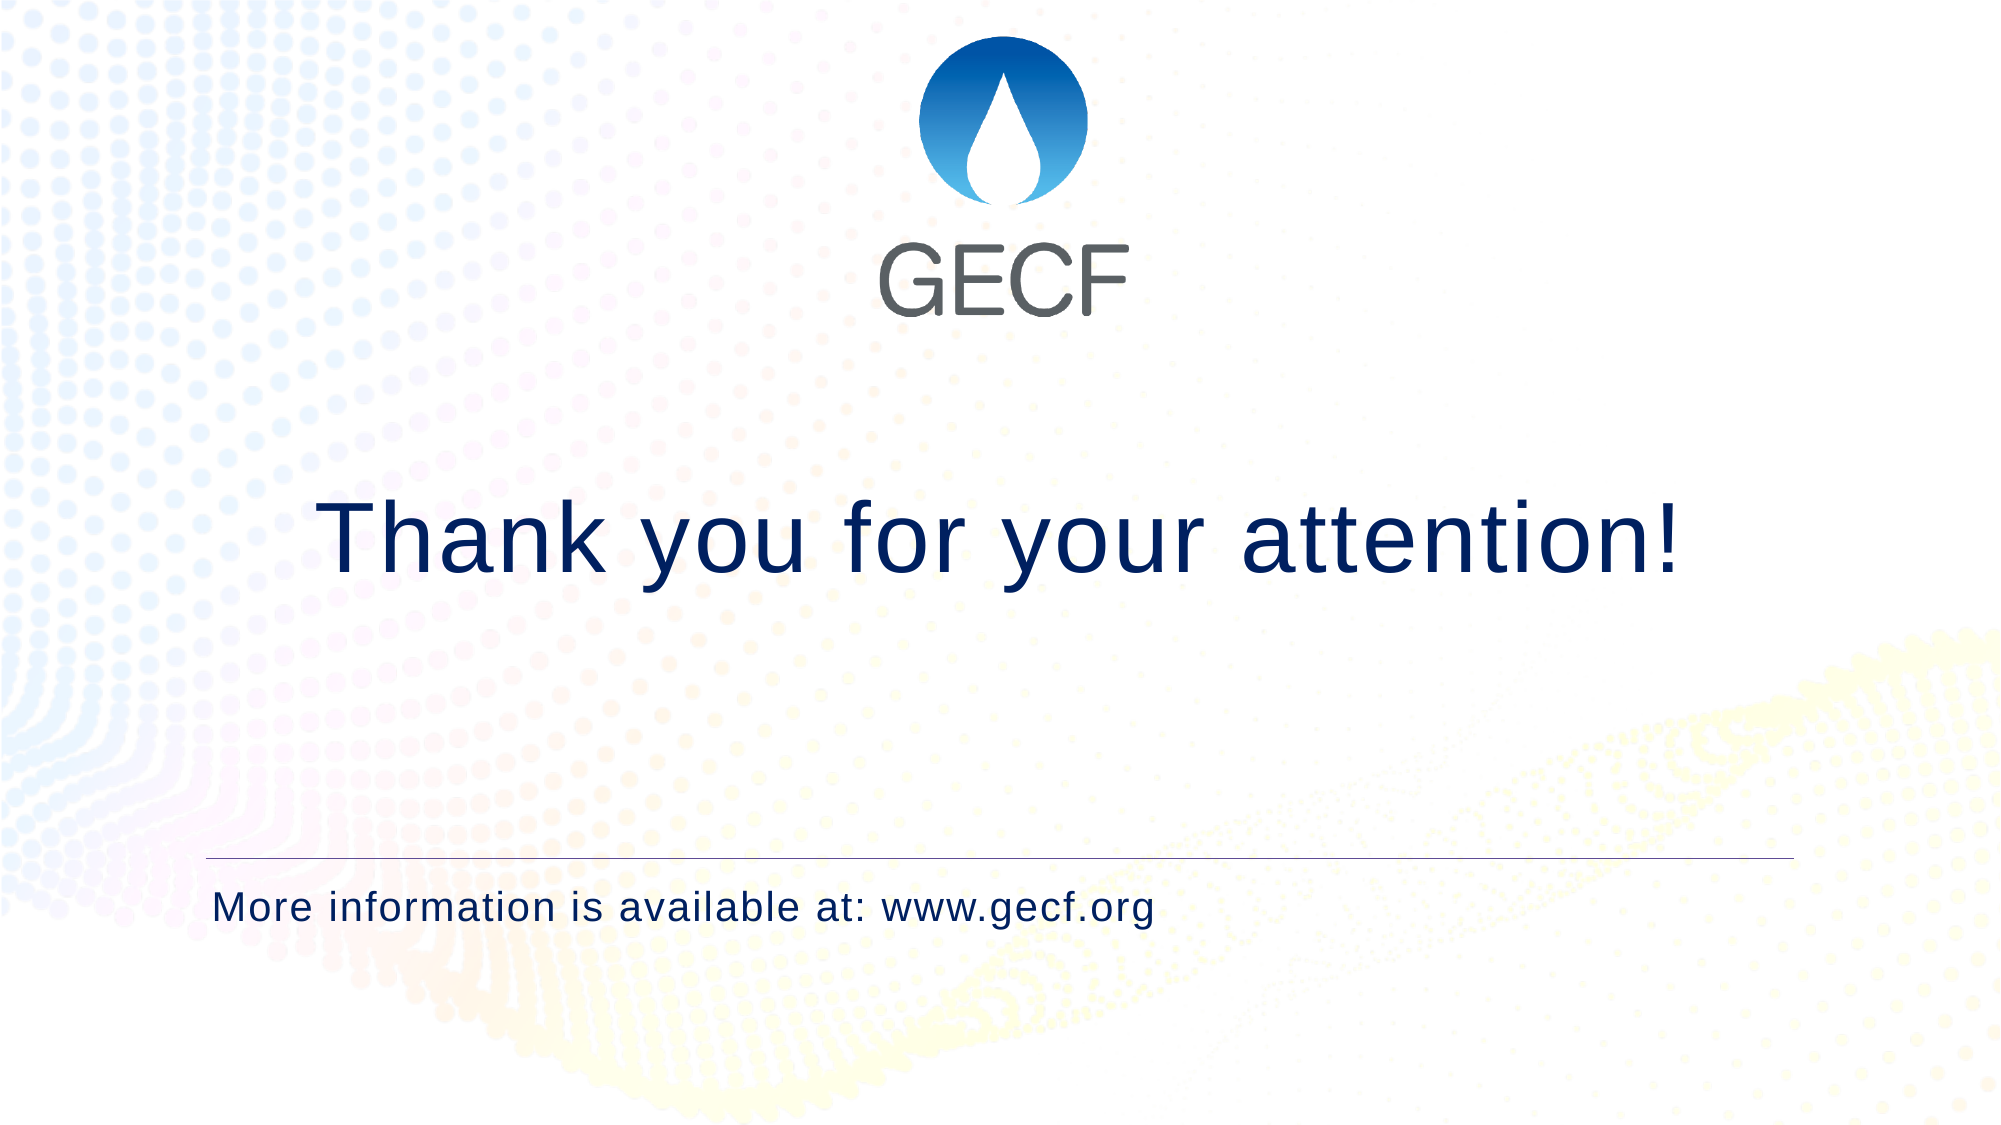

# Thank you for your attention!
More information is available at: www.gecf.org